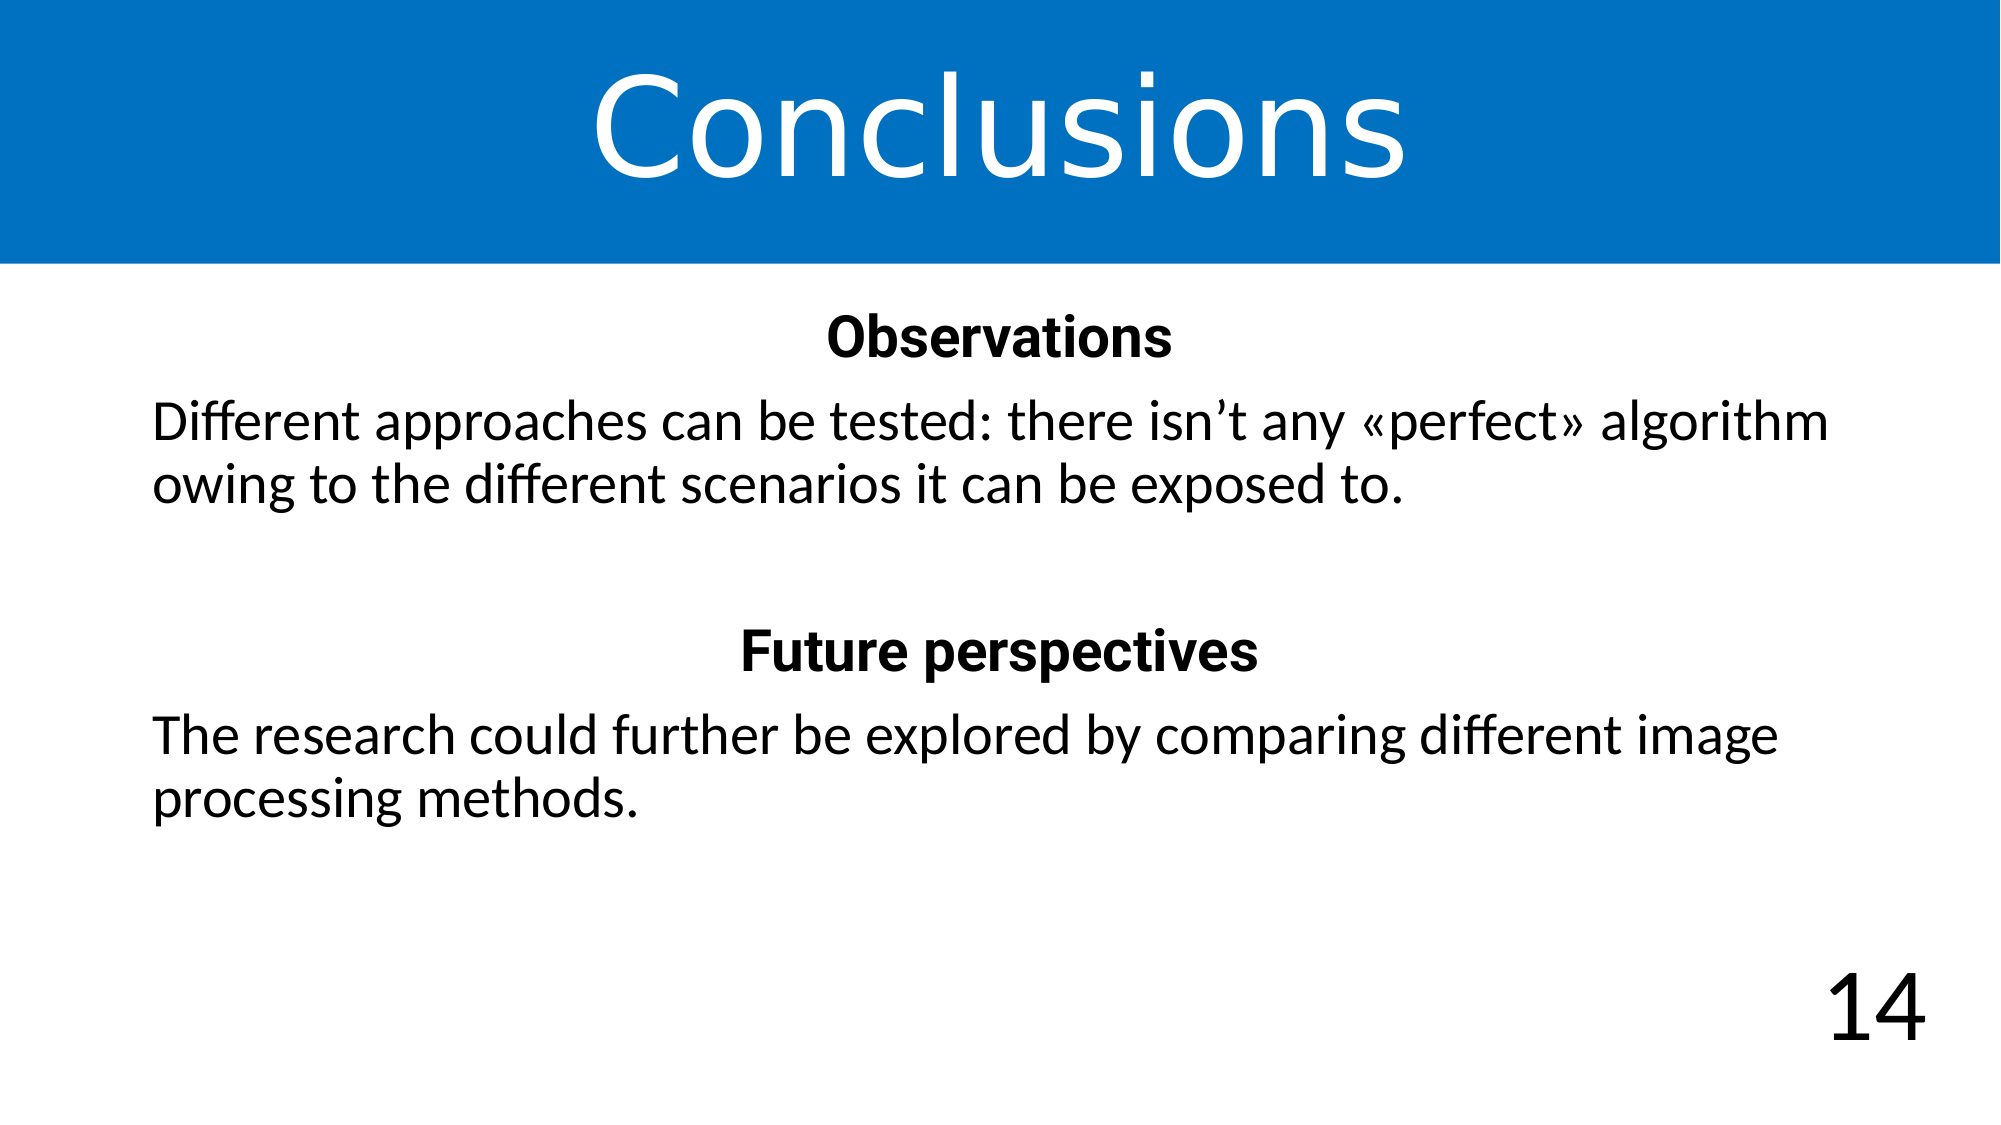

Conclusions
Observations
Different approaches can be tested: there isn’t any «perfect» algorithm owing to the different scenarios it can be exposed to.

Future perspectives
The research could further be explored by comparing different image processing methods.
14